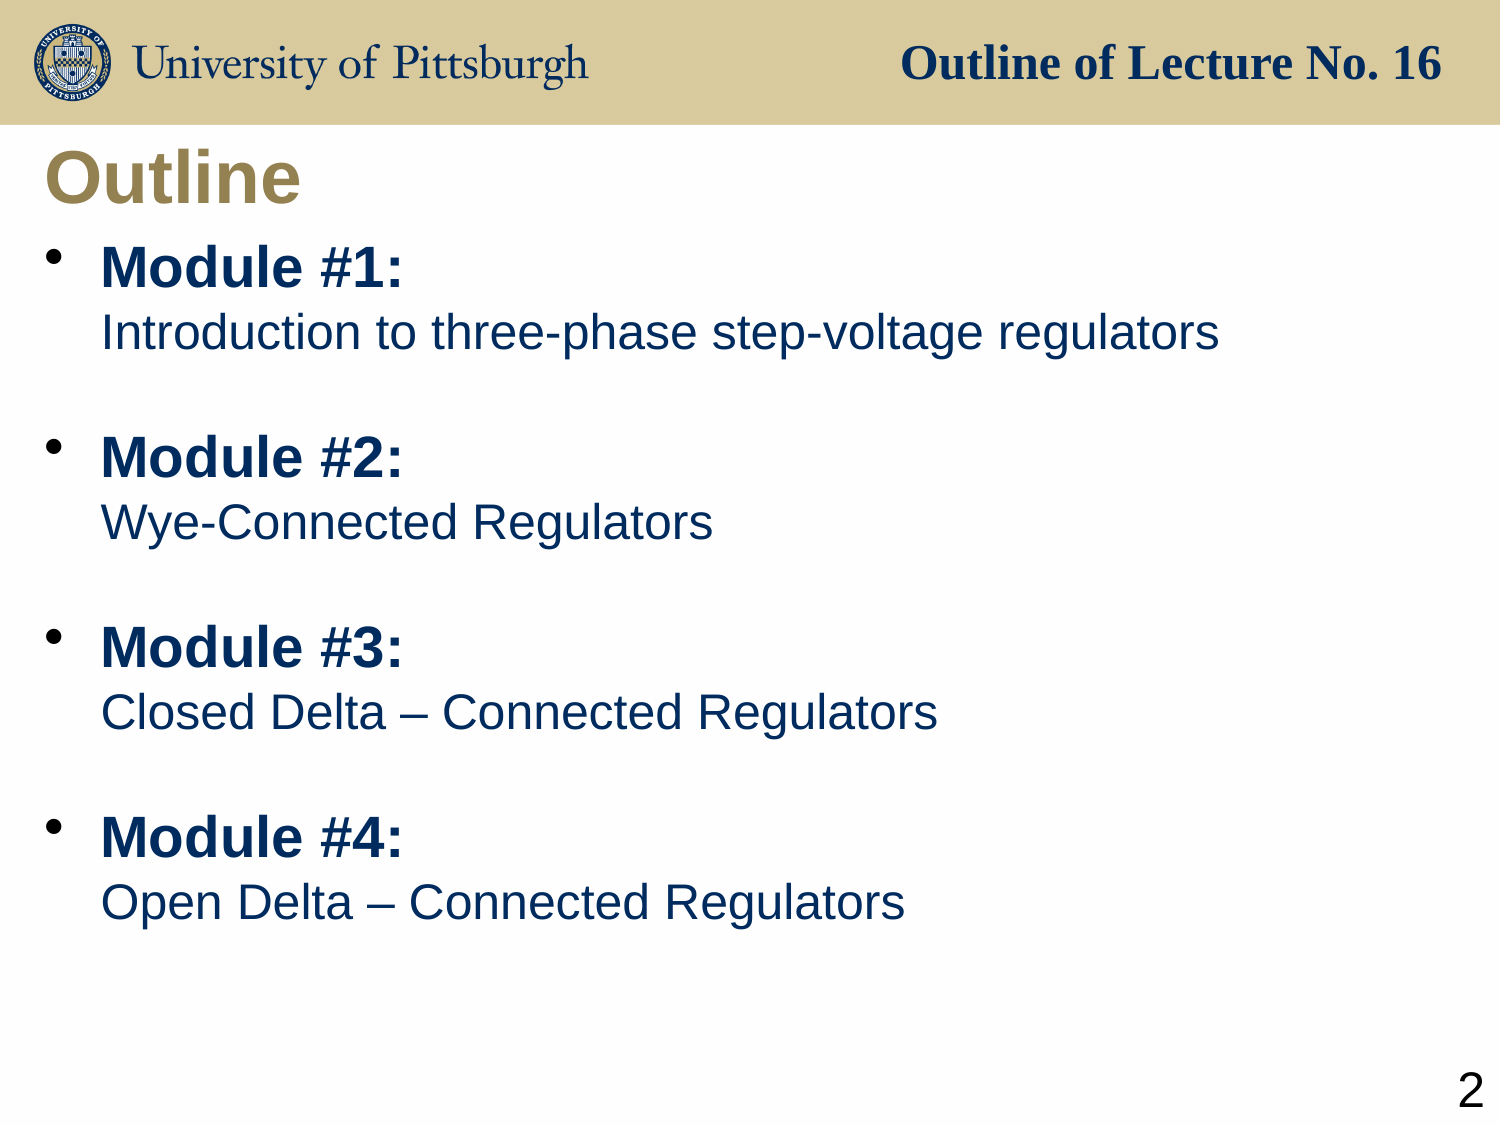

Outline of Lecture No. 16
# Outline
Module #1:
Introduction to three-phase step-voltage regulators

Module #2:
Wye-Connected Regulators

Module #3:
Closed Delta – Connected Regulators

Module #4:
Open Delta – Connected Regulators

2